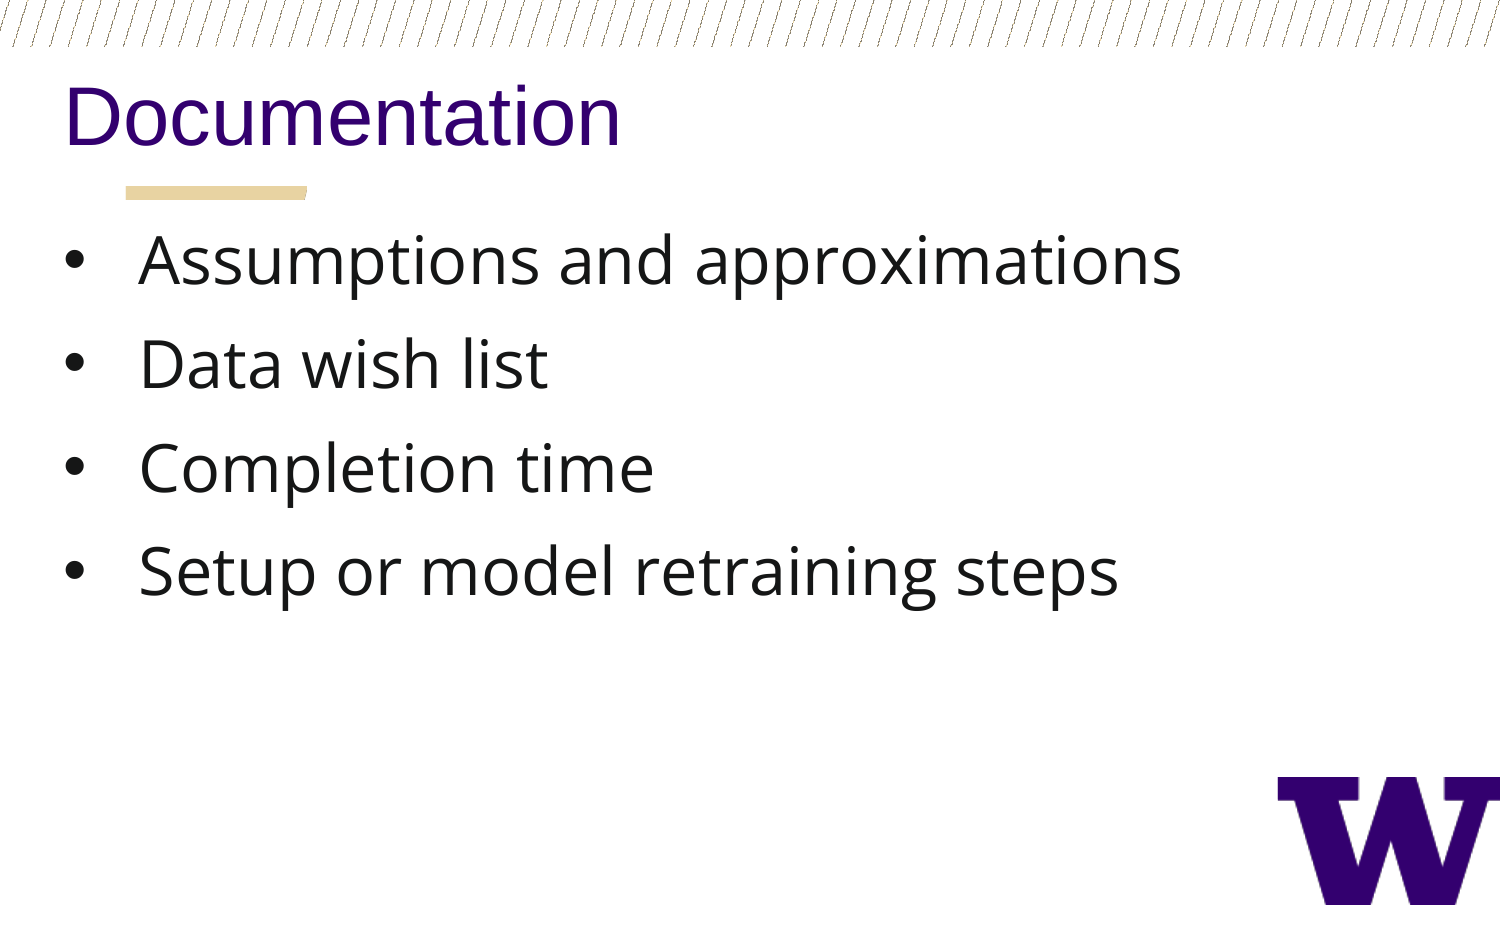

Documentation
Assumptions and approximations
Data wish list
Completion time
Setup or model retraining steps